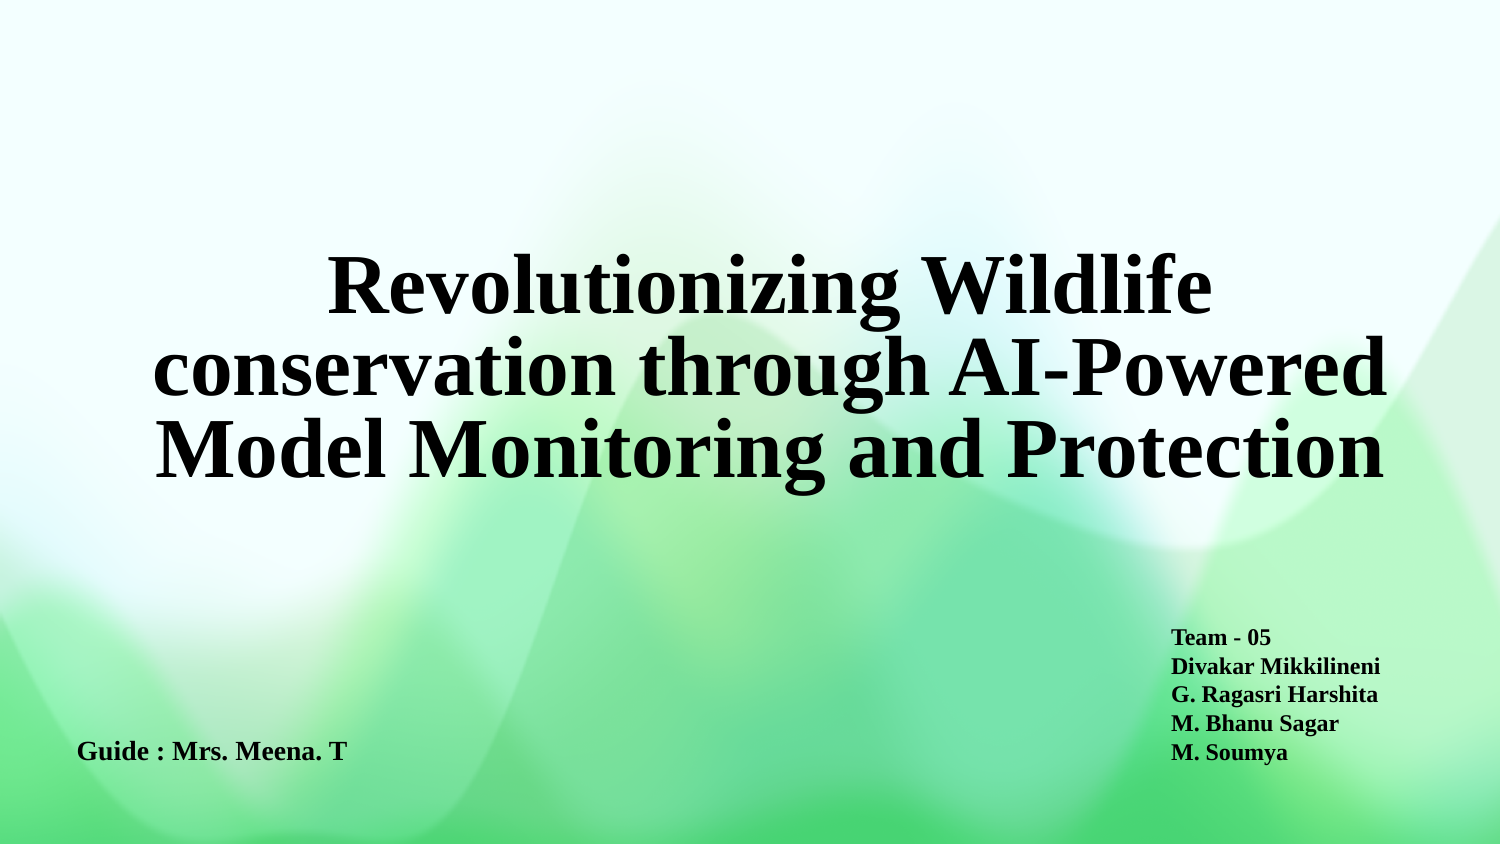

Revolutionizing Wildlife conservation through AI-Powered Model Monitoring and Protection
Team - 05
Divakar Mikkilineni
G. Ragasri Harshita
M. Bhanu Sagar
M. Soumya
Guide : Mrs. Meena. T